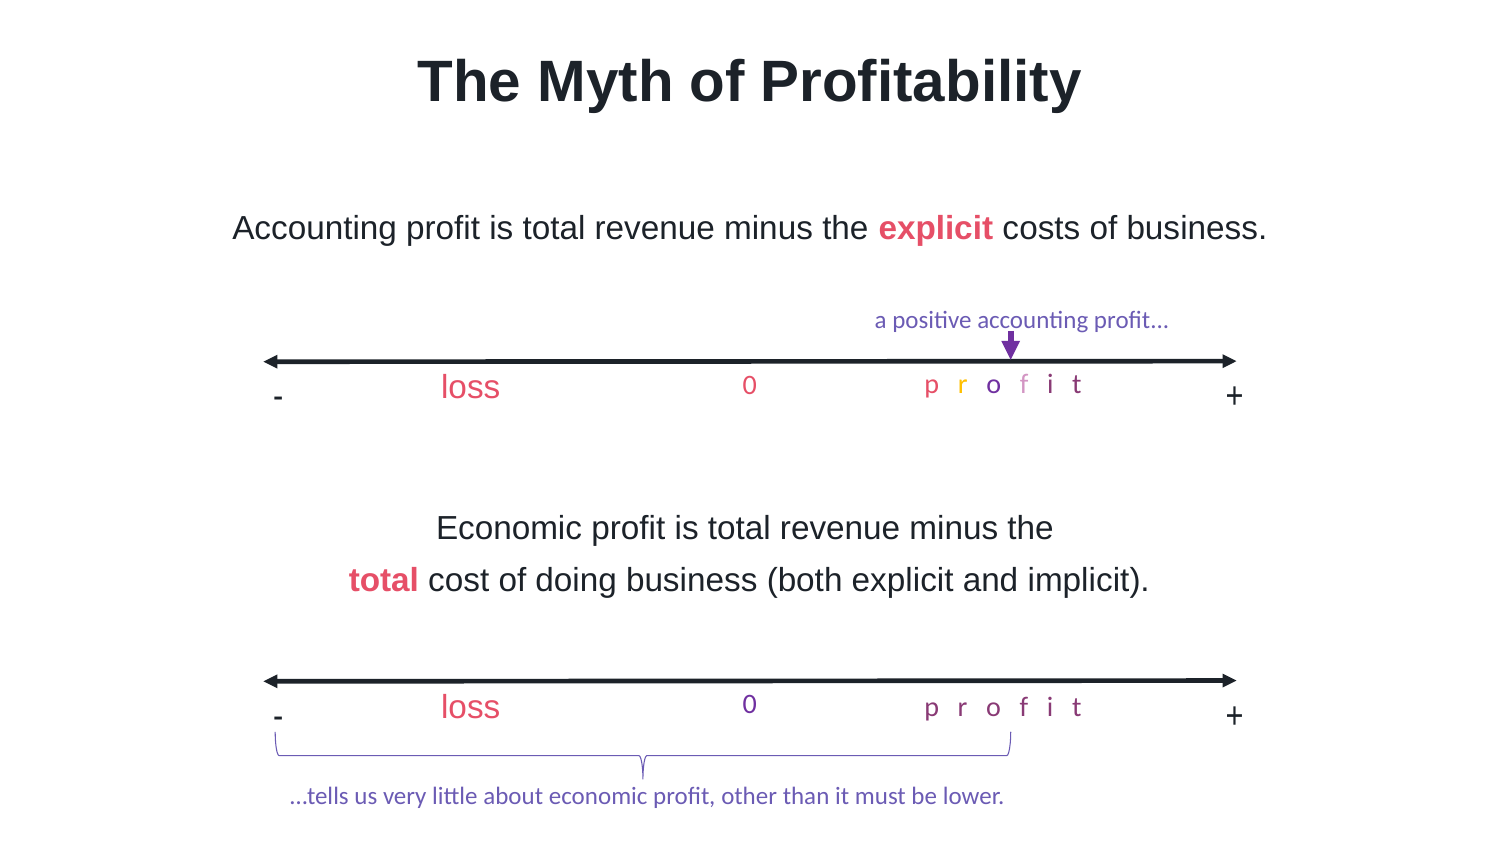

The Myth of Profitability

Accounting profit is total revenue minus the explicit costs of business.

Economic profit is total revenue minus the
total cost of doing business (both explicit and implicit).

a positive accounting profit...
p   r   o   f   i   t
loss
0
-
+

loss
0
p   r   o   f   i   t
-
+
…tells us very little about economic profit, other than it must be lower.